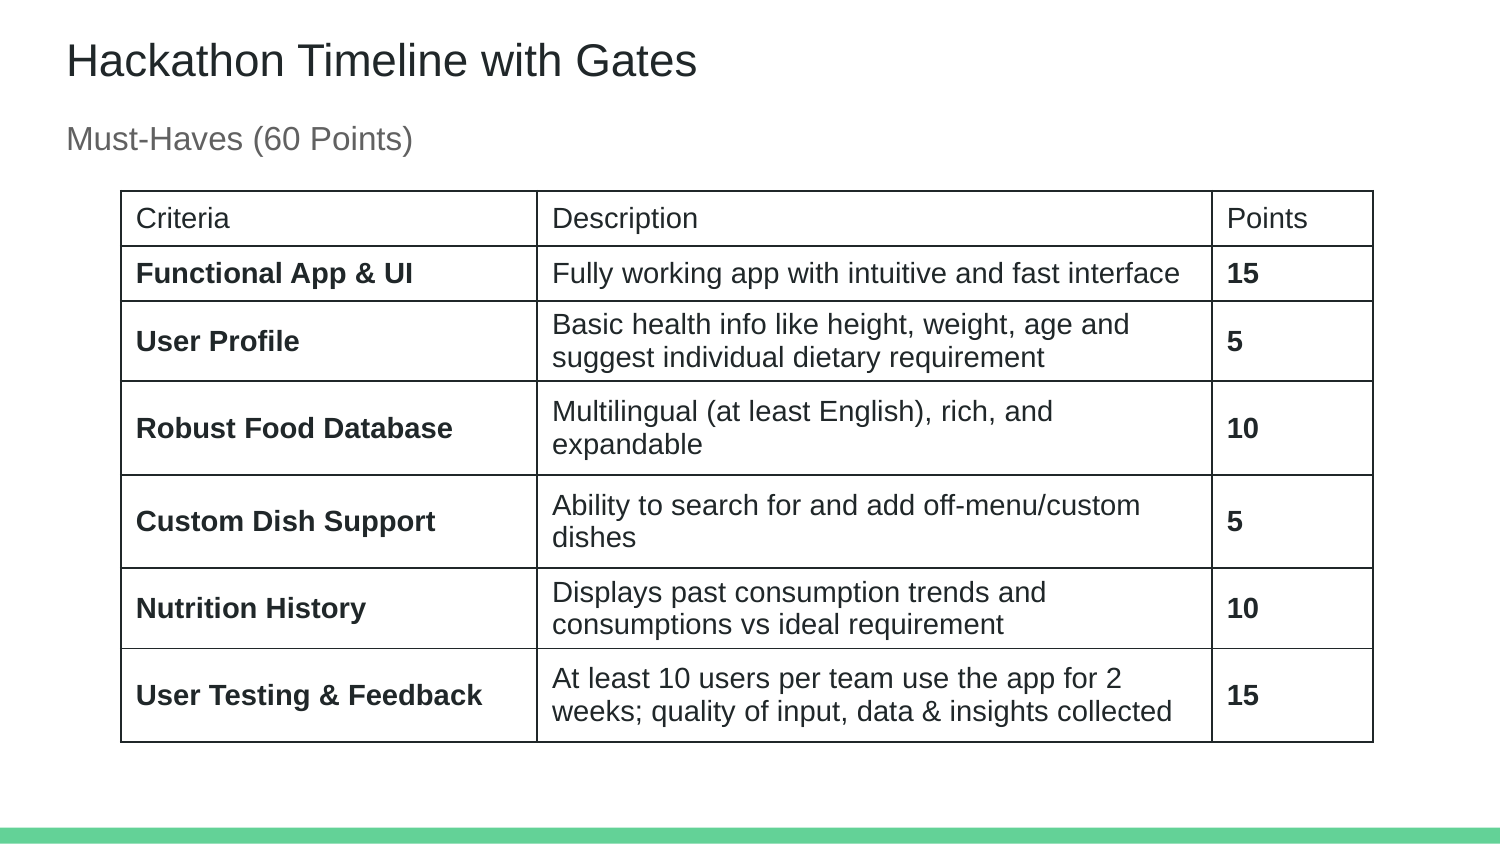

# Hackathon Timeline with Gates
Must-Haves (60 Points)
| Criteria | Description | Points |
| --- | --- | --- |
| Functional App & UI | Fully working app with intuitive and fast interface | 15 |
| User Profile | Basic health info like height, weight, age and suggest individual dietary requirement | 5 |
| Robust Food Database | Multilingual (at least English), rich, and expandable | 10 |
| Custom Dish Support | Ability to search for and add off-menu/custom dishes | 5 |
| Nutrition History | Displays past consumption trends and consumptions vs ideal requirement | 10 |
| User Testing & Feedback | At least 10 users per team use the app for 2 weeks; quality of input, data & insights collected | 15 |